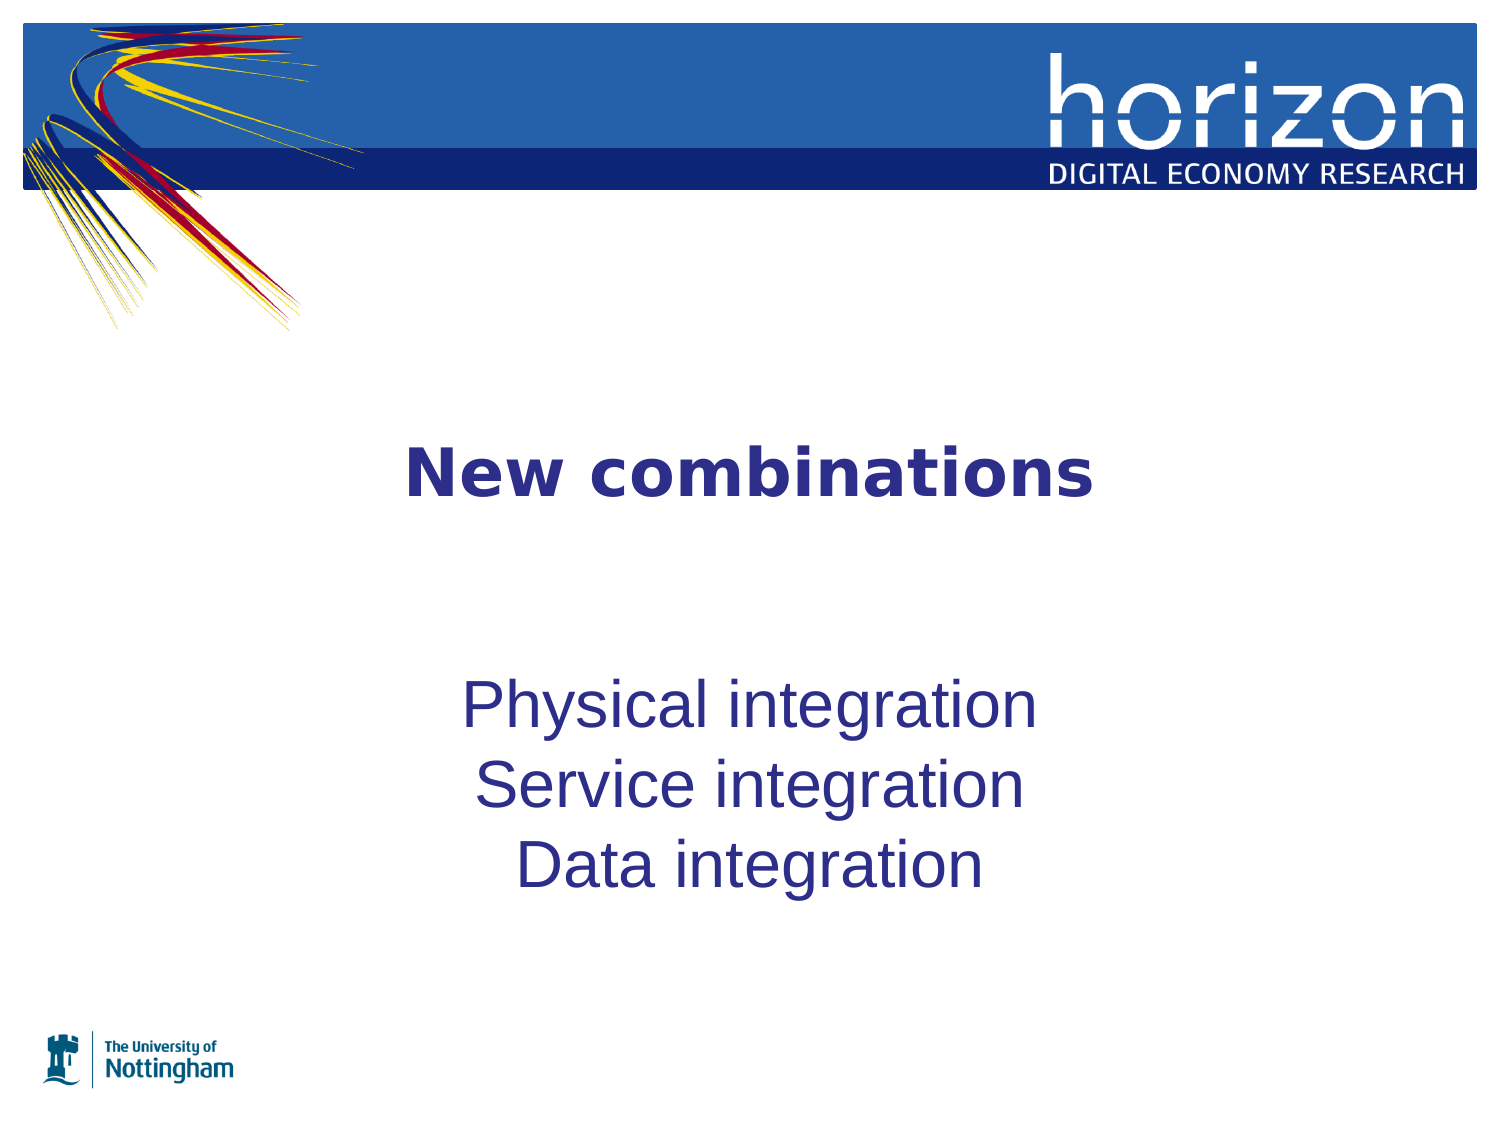

# New combinations
Physical integration
Service integration
Data integration